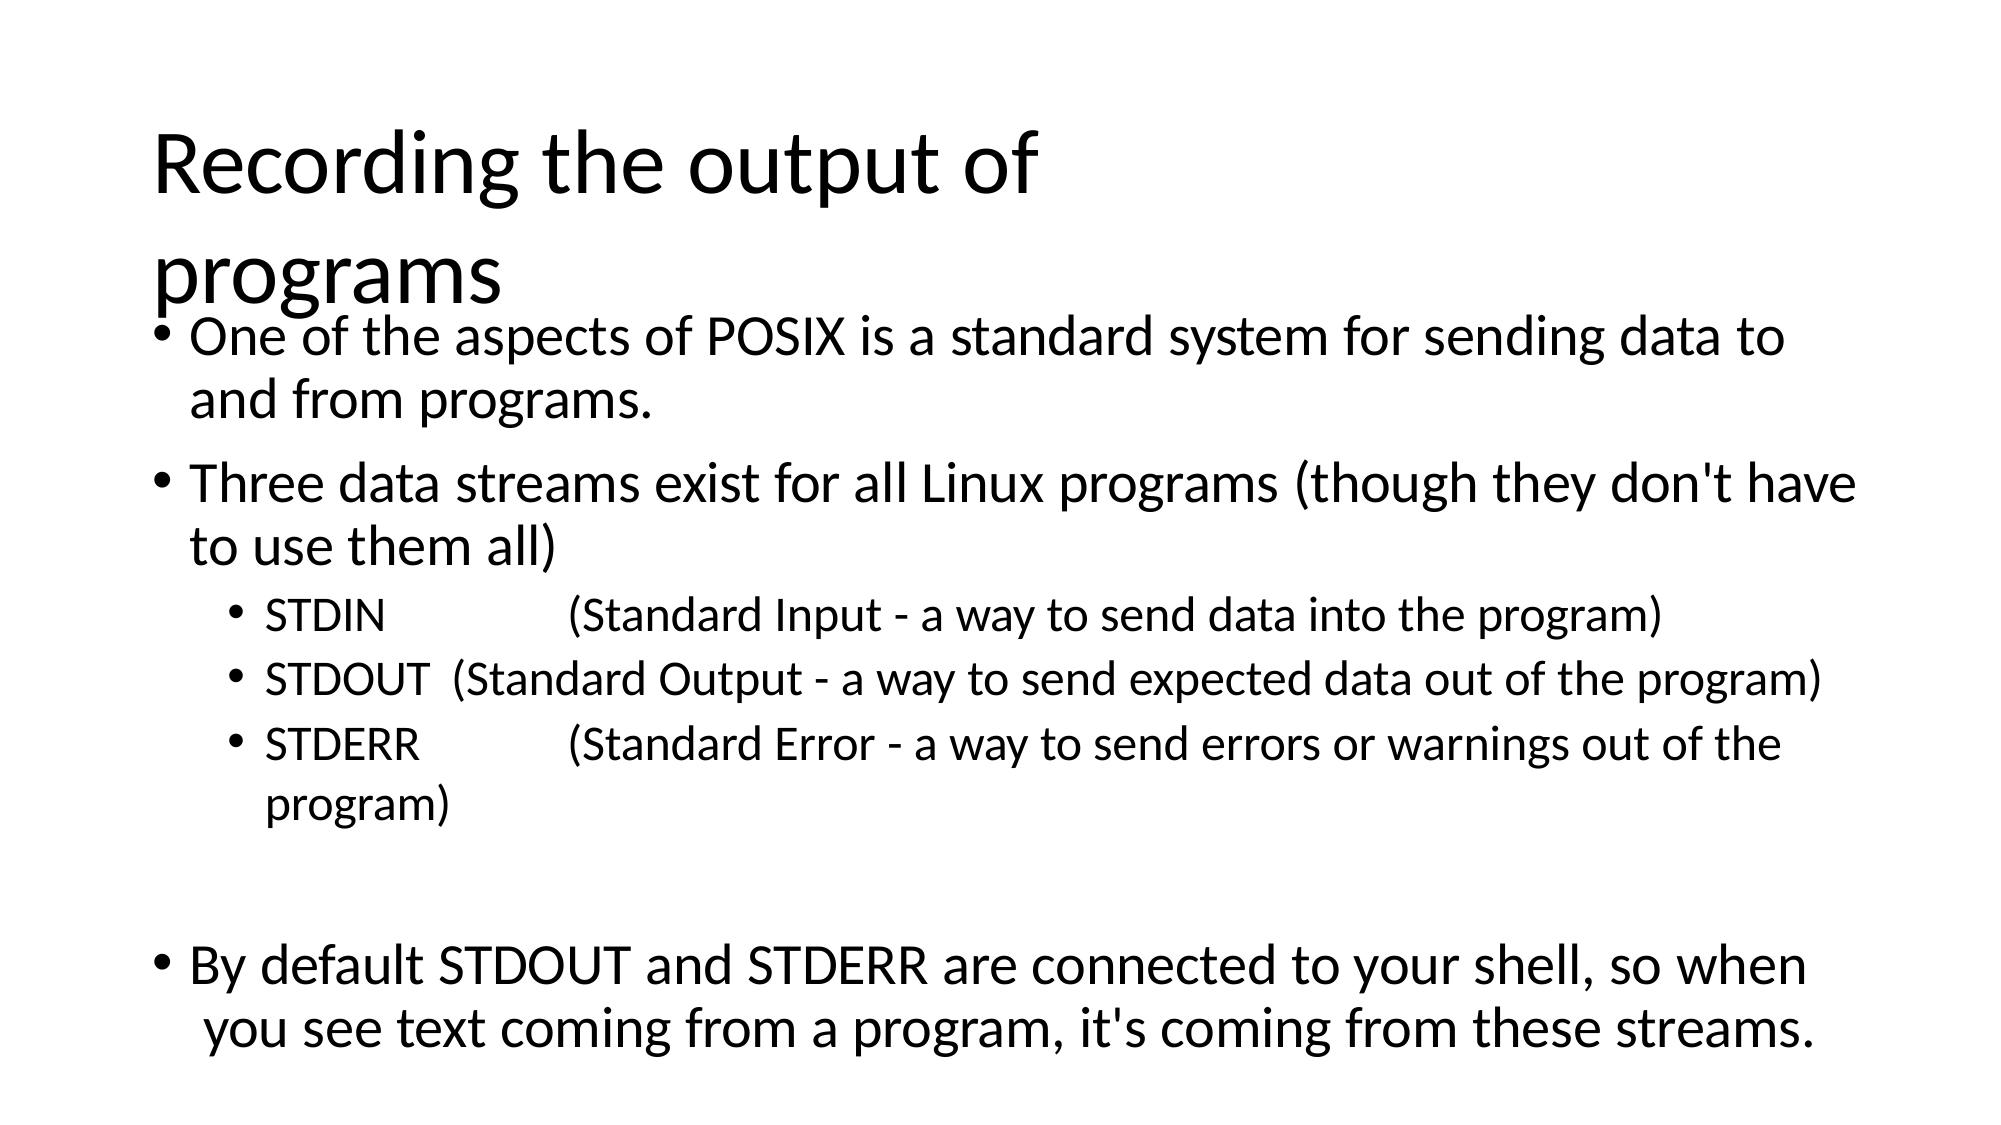

# Recording the output of programs
One of the aspects of POSIX is a standard system for sending data to  and from programs.
Three data streams exist for all Linux programs (though they don't have  to use them all)
STDIN	(Standard Input - a way to send data into the program)
STDOUT (Standard Output - a way to send expected data out of the program)
STDERR	(Standard Error - a way to send errors or warnings out of the program)

By default STDOUT and STDERR are connected to your shell, so when  you see text coming from a program, it's coming from these streams.